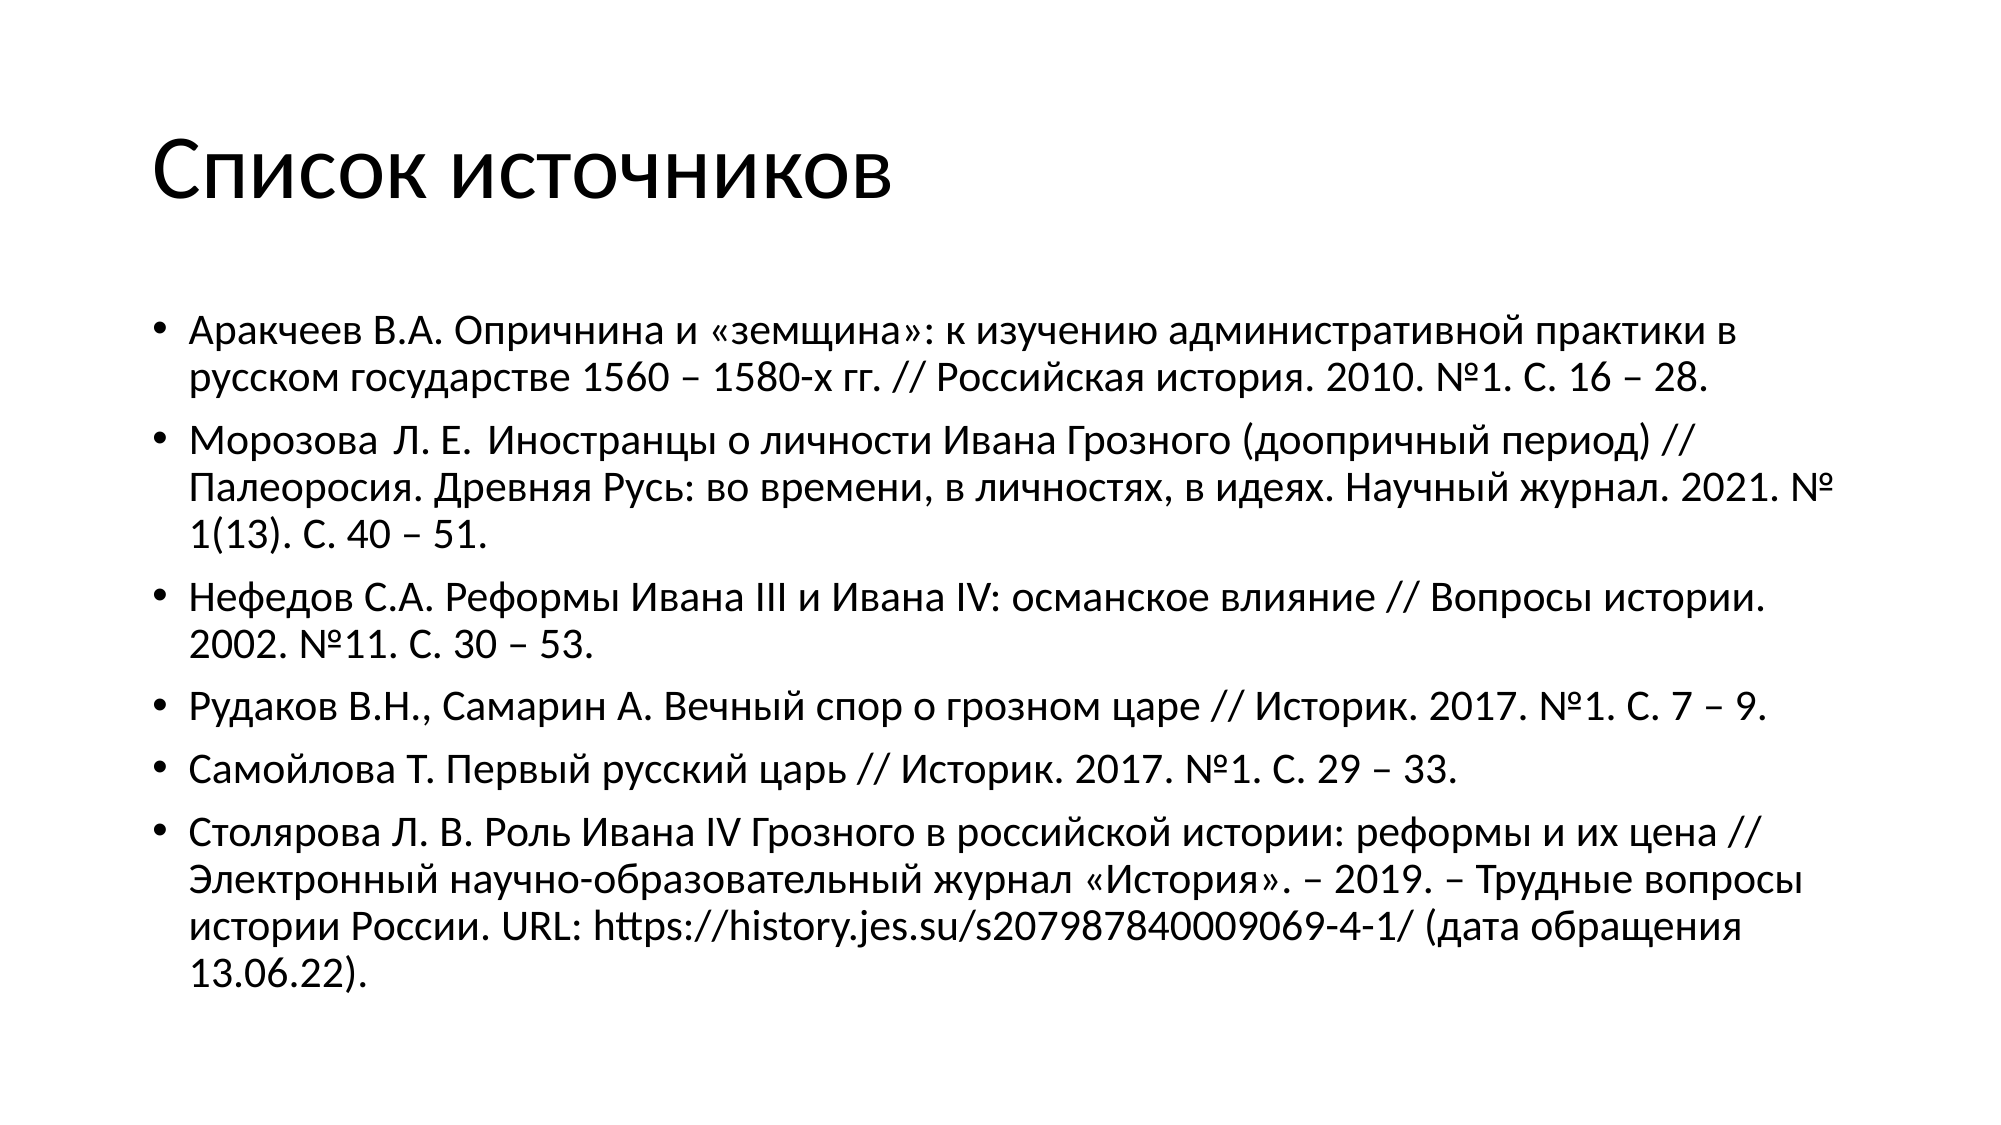

# Список источников
Аракчеев В.А. Опричнина и «земщина»: к изучению административной практики в русском государстве 1560 – 1580-х гг. // Российская история. 2010. №1. С. 16 – 28.
Морозова Л. Е. Иностранцы о личности Ивана Грозного (доопричный период) // Палеоросия. Древняя Русь: во времени, в личностях, в идеях. Научный журнал. 2021. № 1(13). С. 40 – 51.
Нефедов С.А. Реформы Ивана III и Ивана IV: османское влияние // Вопросы истории. 2002. №11. С. 30 – 53.
Рудаков В.Н., Самарин А. Вечный спор о грозном царе // Историк. 2017. №1. С. 7 – 9.
Самойлова Т. Первый русский царь // Историк. 2017. №1. С. 29 – 33.
Столярова Л. В. Роль Ивана IV Грозного в российской истории: реформы и их цена // Электронный научно-образовательный журнал «История». – 2019. – Трудные вопросы истории России. URL: https://history.jes.su/s207987840009069-4-1/ (дата обращения 13.06.22).